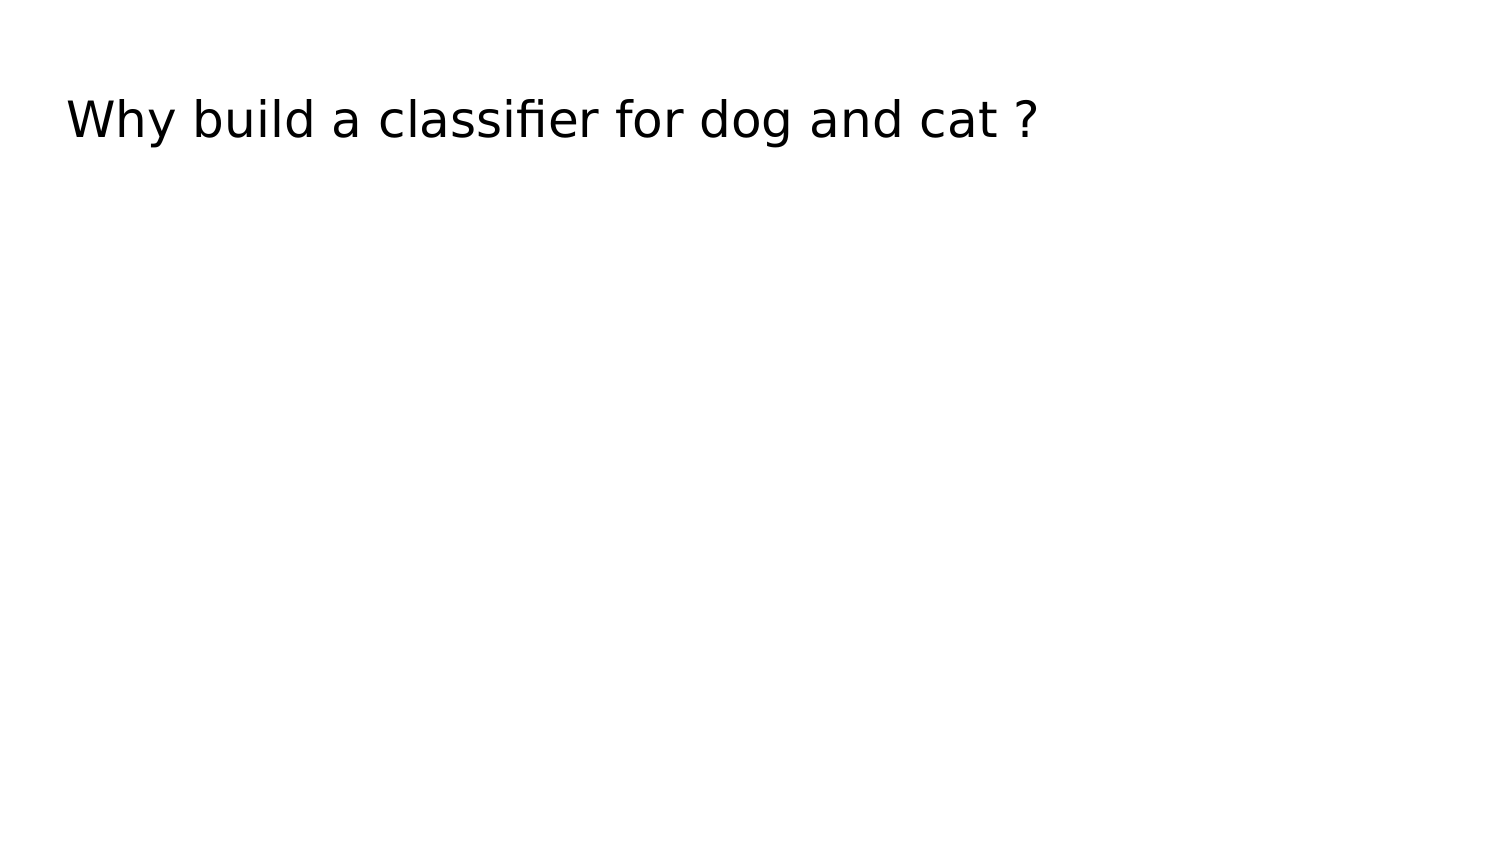

# Why build a classifier for dog and cat ?